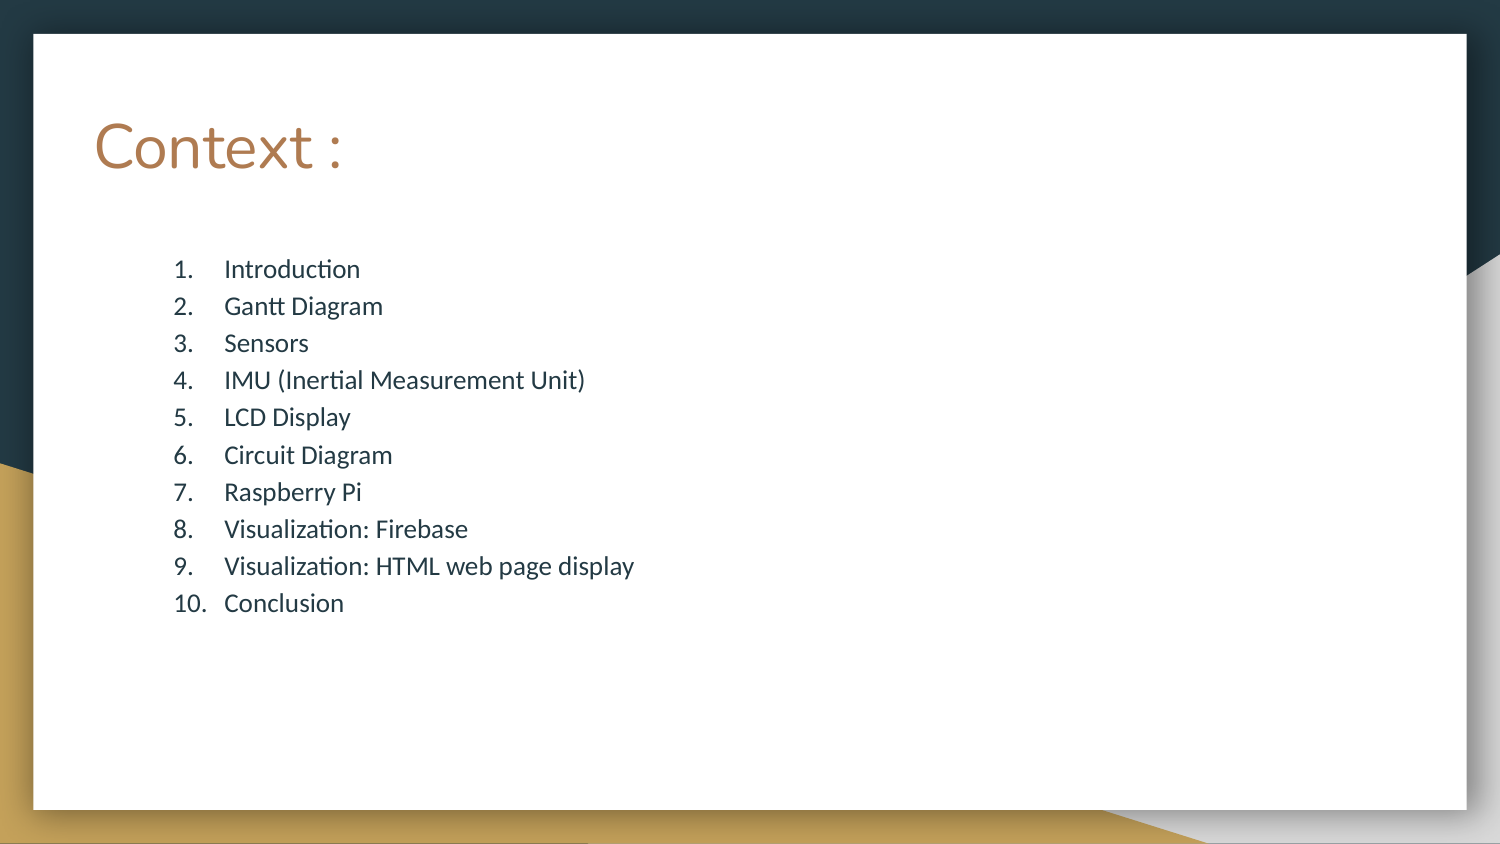

# Context :
Introduction
Gantt Diagram
Sensors
IMU (Inertial Measurement Unit)
LCD Display
Circuit Diagram
Raspberry Pi
Visualization: Firebase
Visualization: HTML web page display
Conclusion